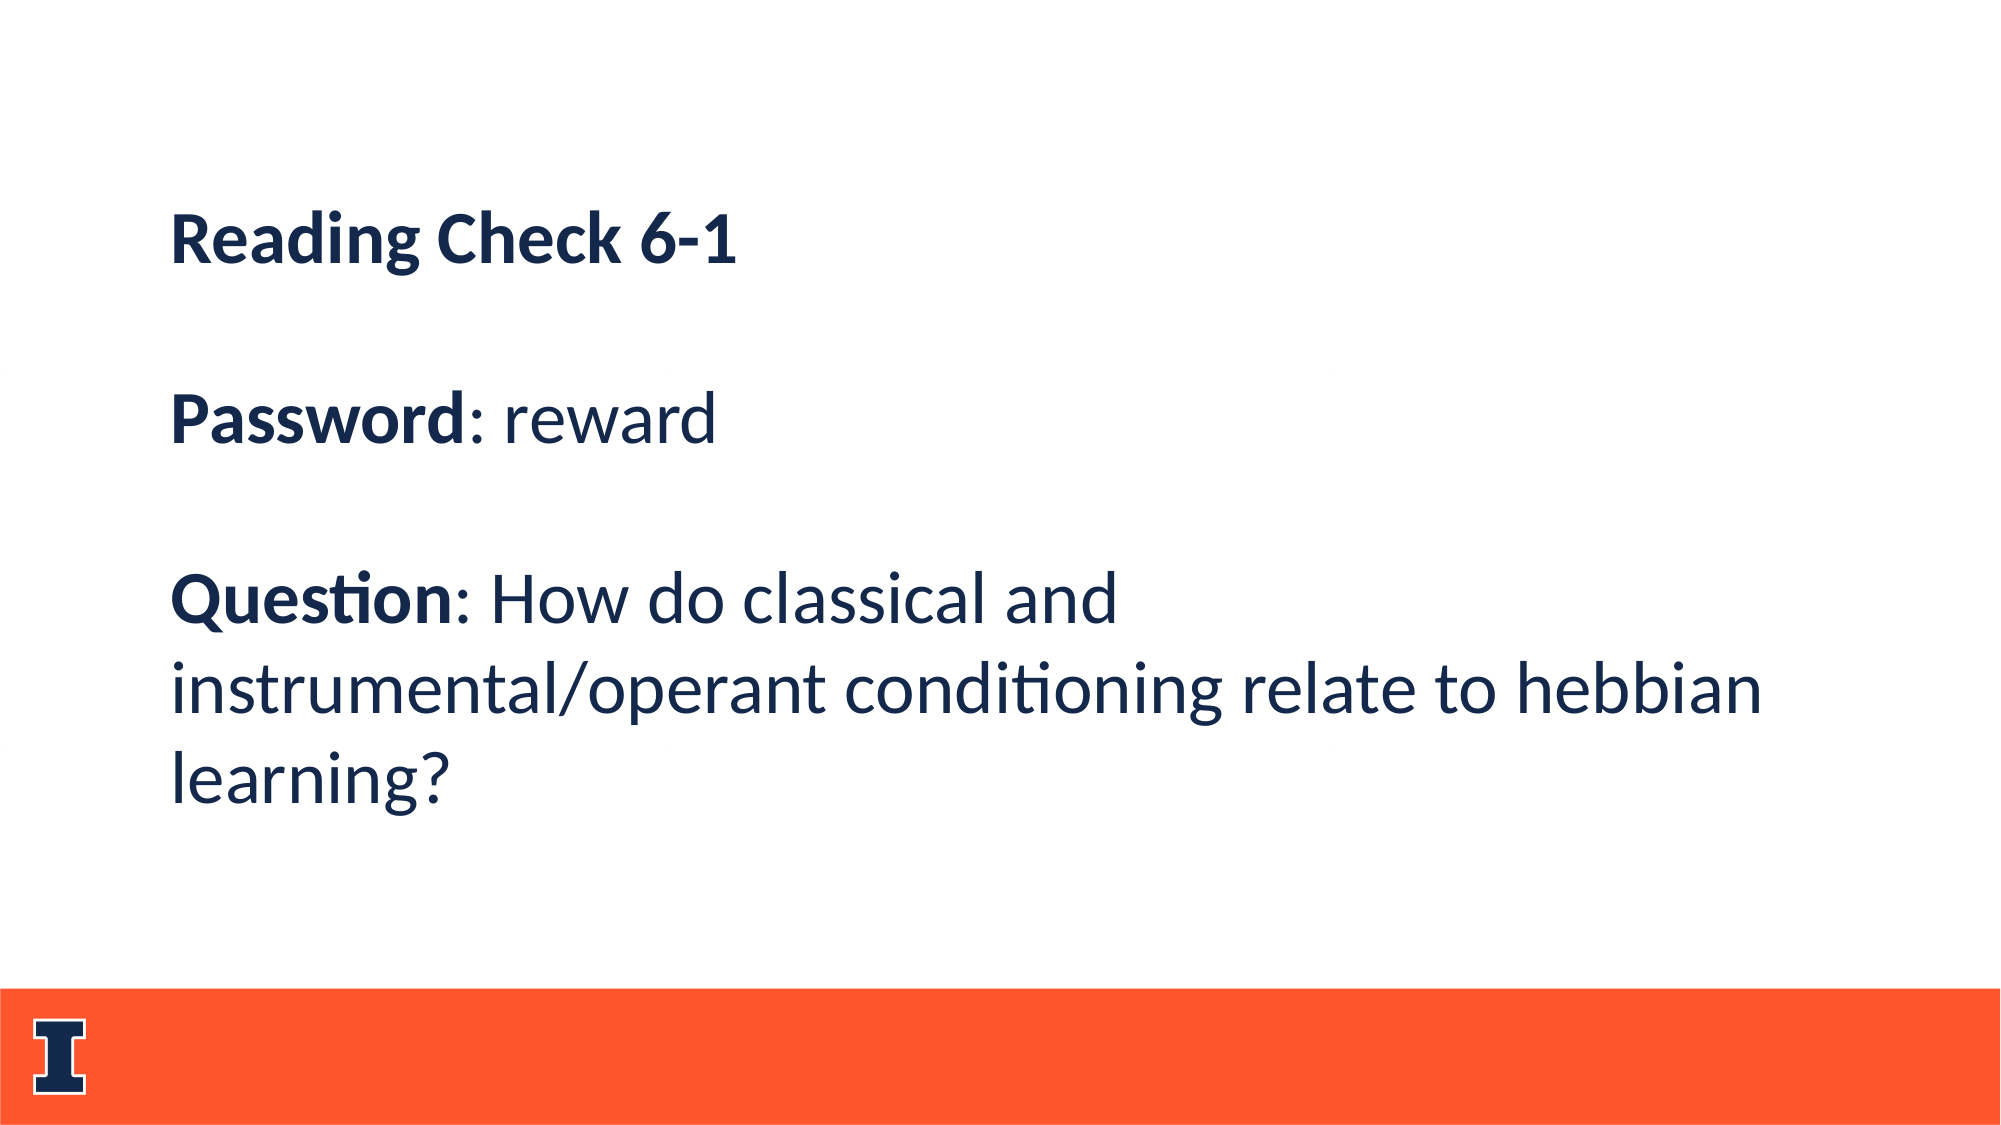

Reading Check 6-1

Password: reward

Question: How do classical and instrumental/operant conditioning relate to hebbian learning?